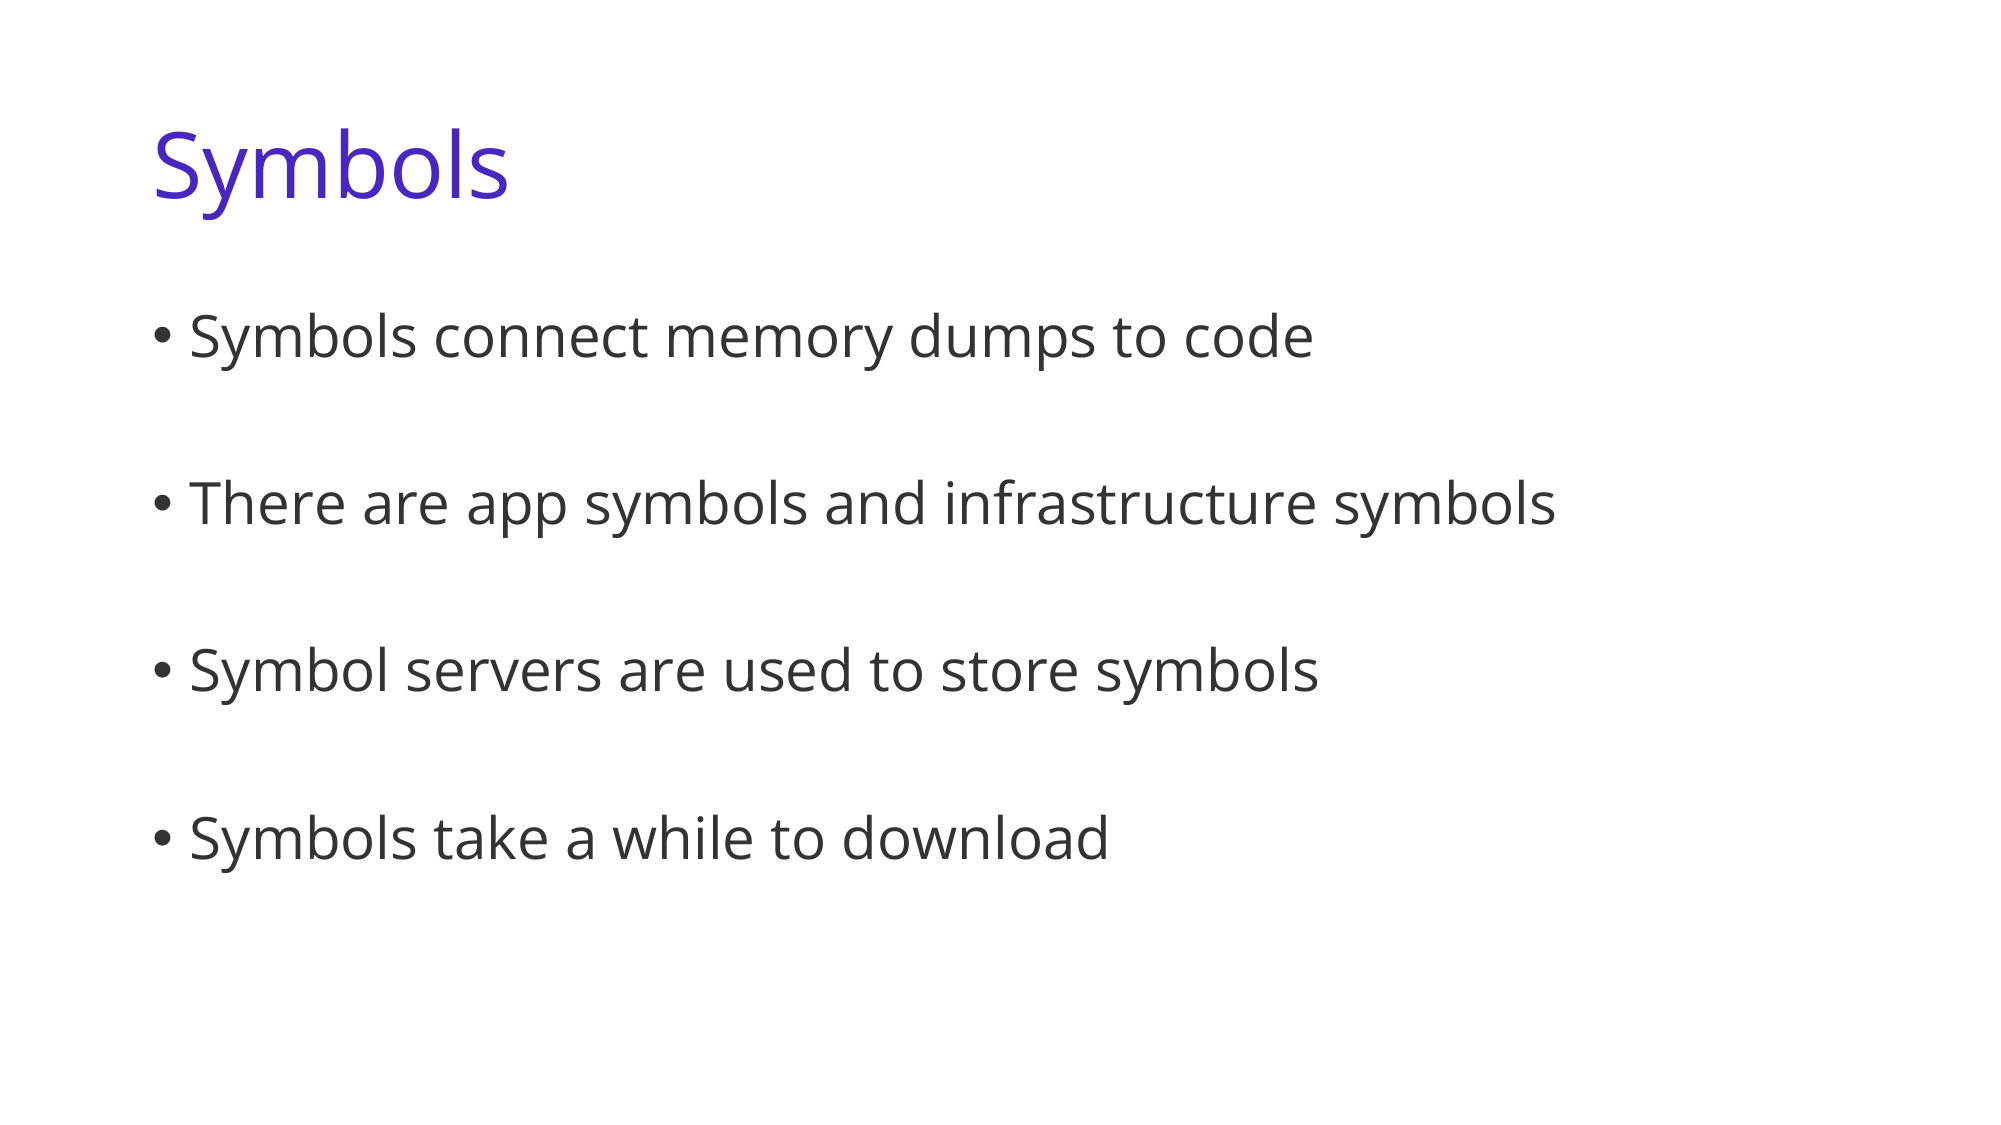

# Symbols
Symbols connect memory dumps to code

There are app symbols and infrastructure symbols

Symbol servers are used to store symbols

Symbols take a while to download